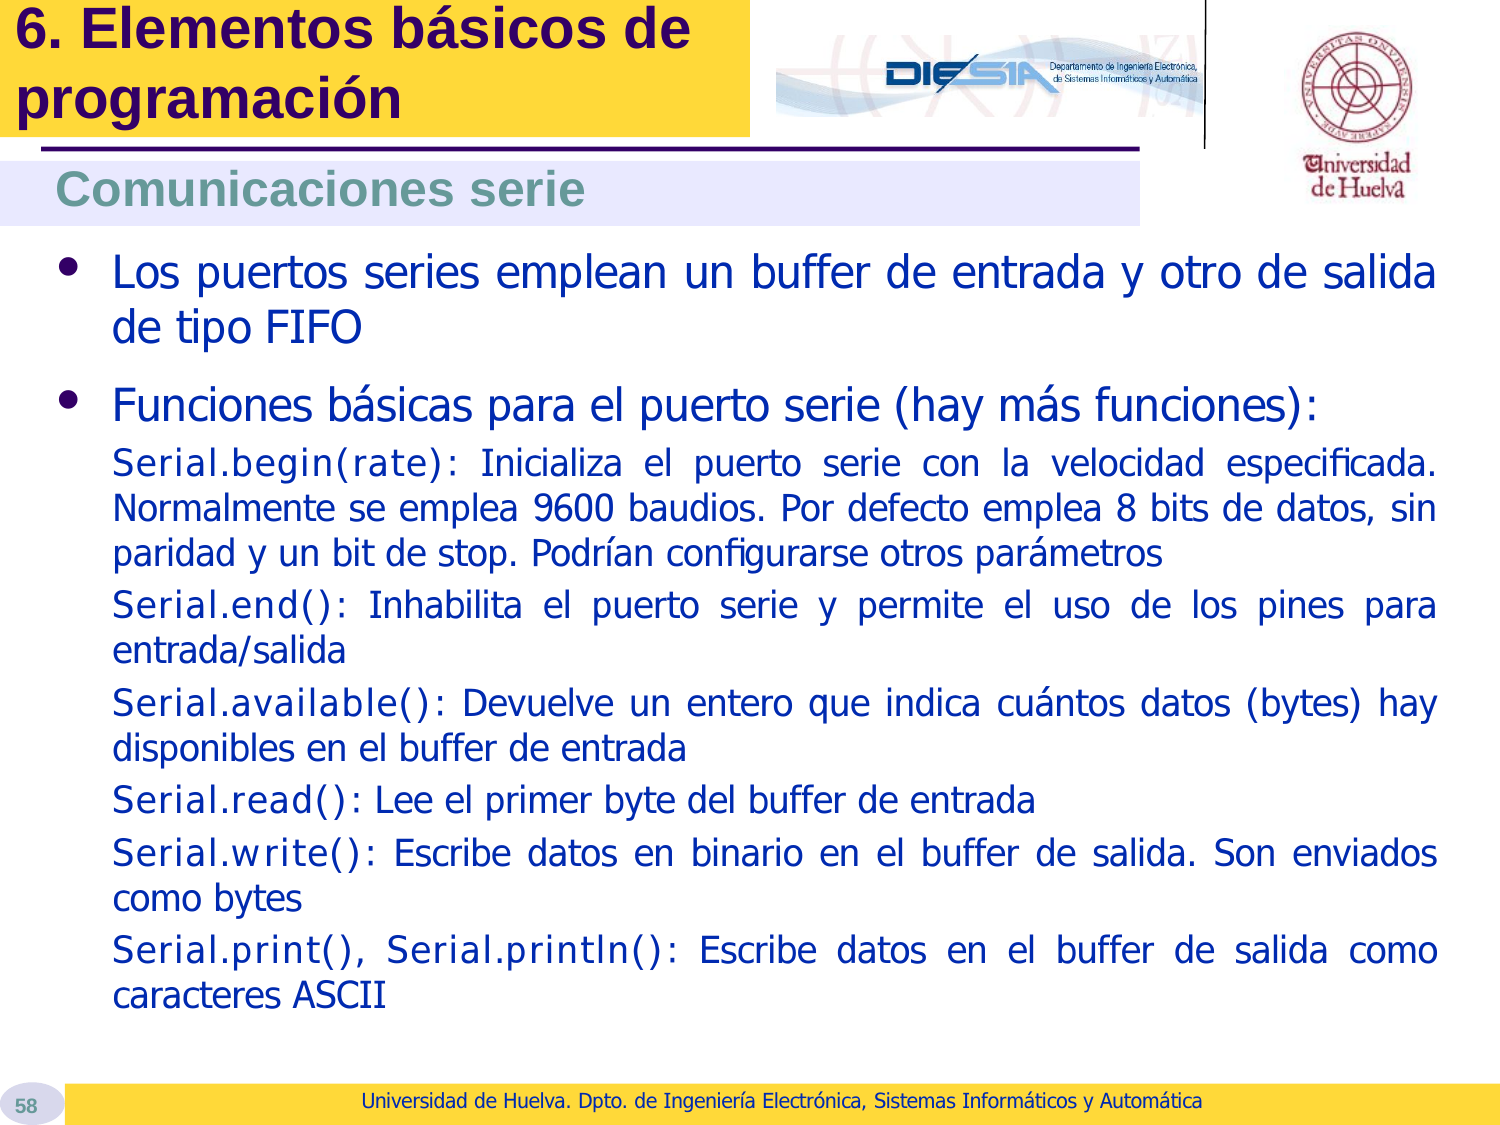

# 6. Elementos básicos de programación
Comunicaciones serie
Los puertos series emplean un buffer de entrada y otro de salida de tipo FIFO
Funciones básicas para el puerto serie (hay más funciones):
Serial.begin(rate): Inicializa el puerto serie con la velocidad especificada. Normalmente se emplea 9600 baudios. Por defecto emplea 8 bits de datos, sin paridad y un bit de stop. Podrían configurarse otros parámetros
Serial.end(): Inhabilita el puerto serie y permite el uso de los pines para entrada/salida
Serial.available(): Devuelve un entero que indica cuántos datos (bytes) hay disponibles en el buffer de entrada
Serial.read(): Lee el primer byte del buffer de entrada
Serial.write(): Escribe datos en binario en el buffer de salida. Son enviados como bytes
Serial.print(), Serial.println(): Escribe datos en el buffer de salida como caracteres ASCII